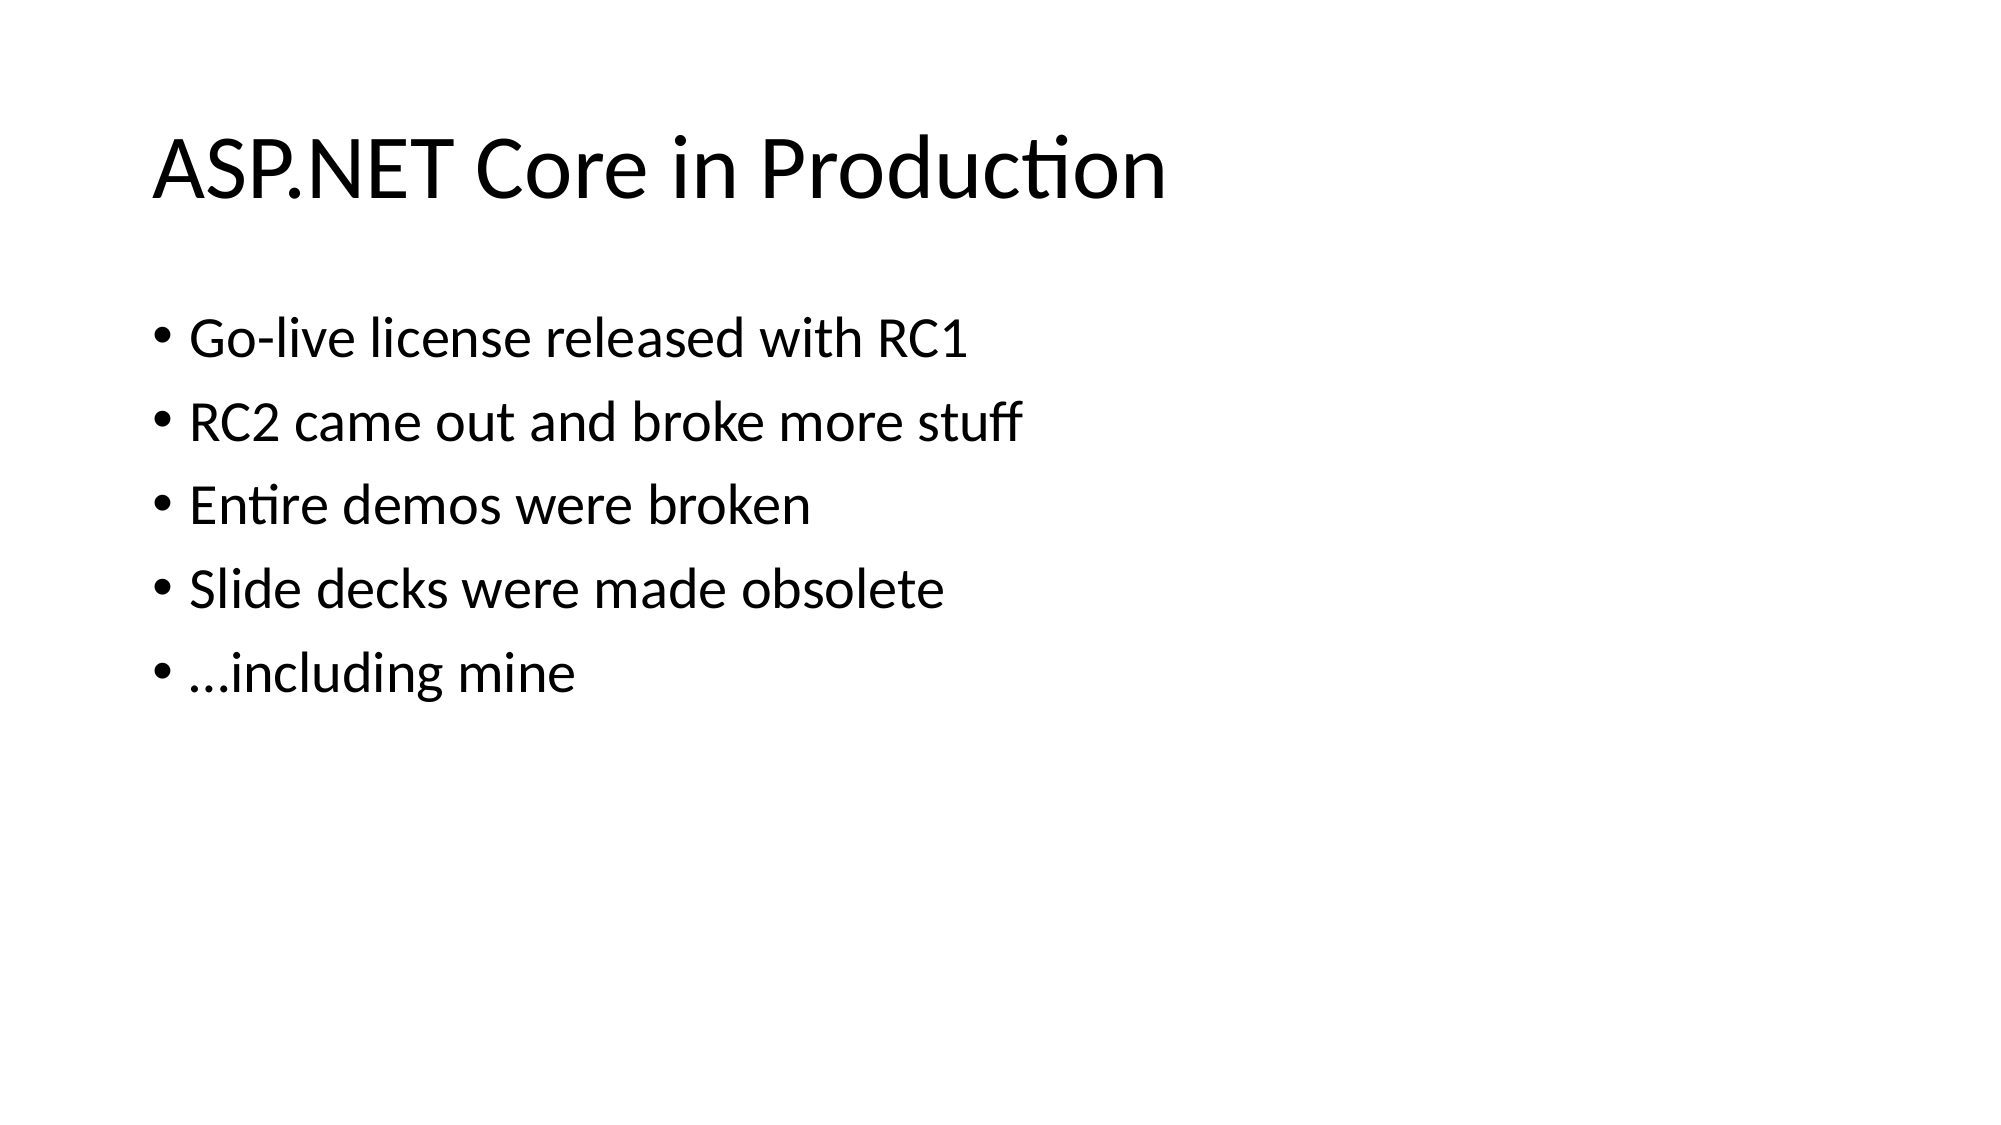

# ASP.NET Core in Production
Go-live license released with RC1
RC2 came out and broke more stuff
Entire demos were broken
Slide decks were made obsolete
…including mine